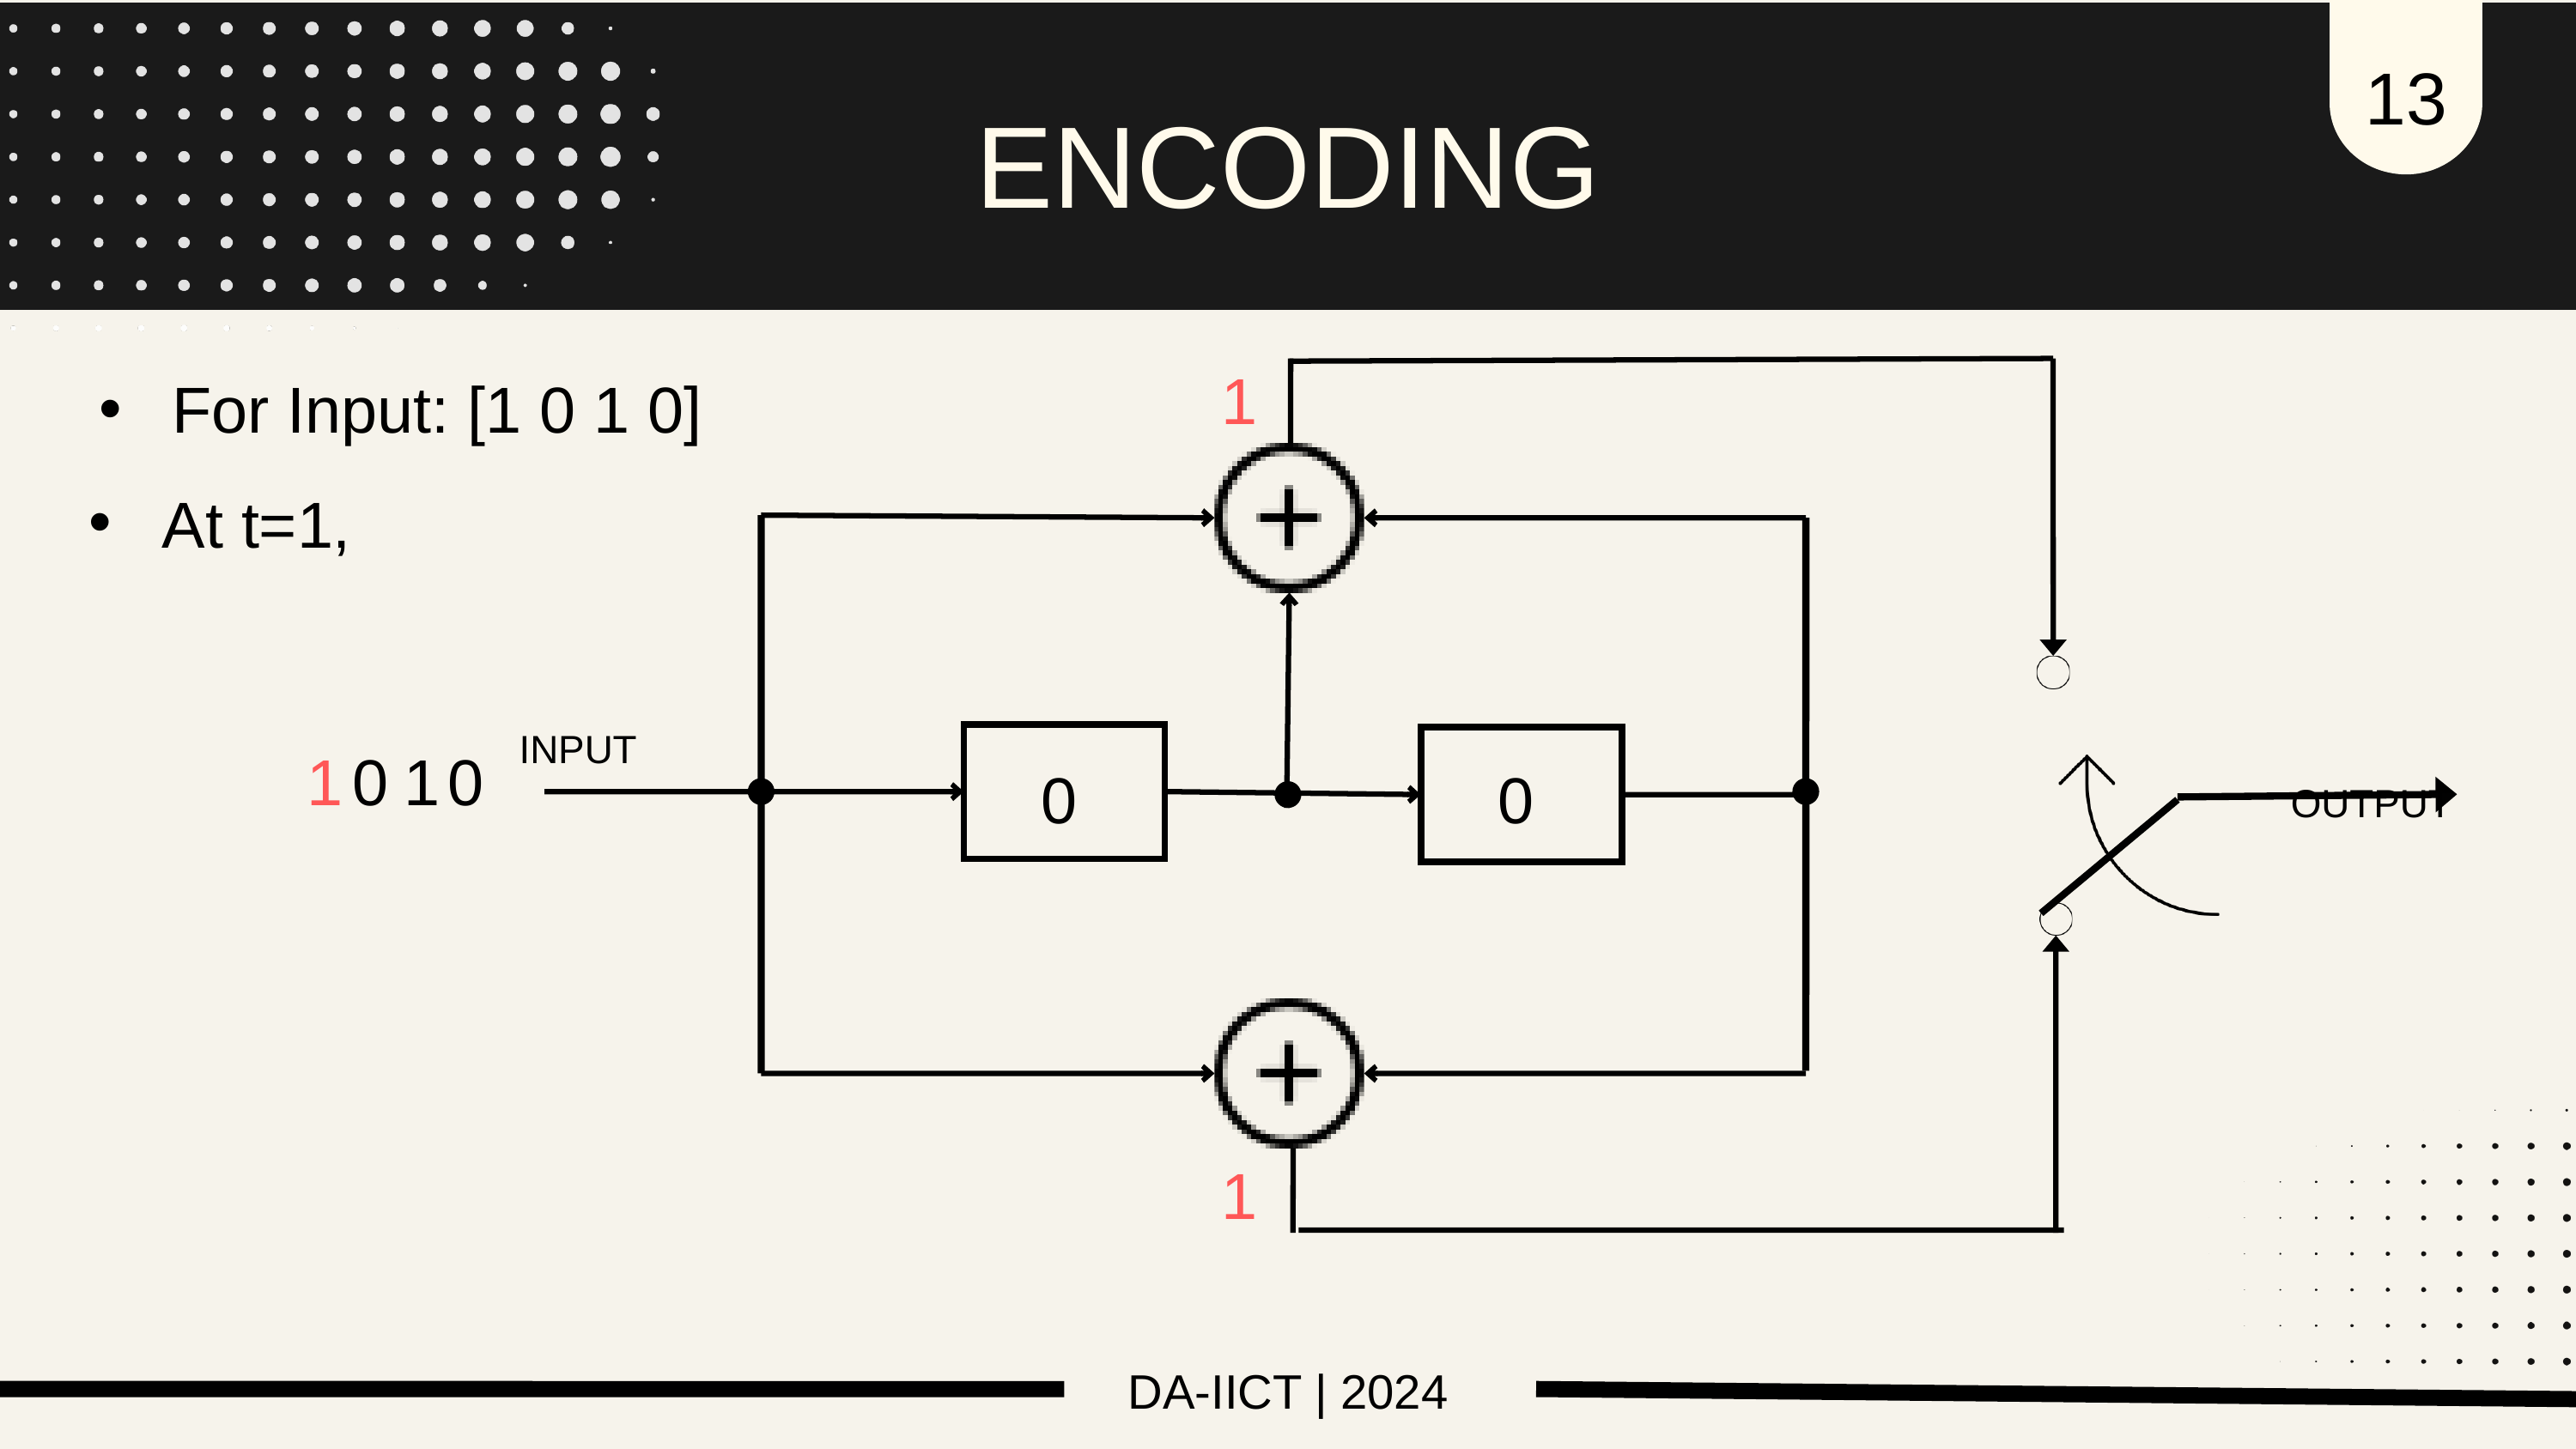

13

ENCODING

1

 For Input: [1 0 1 0]

 At t=1,

 INPUT
 OUTPUT

1
0
1
0
0
0

1

DA-IICT | 2024